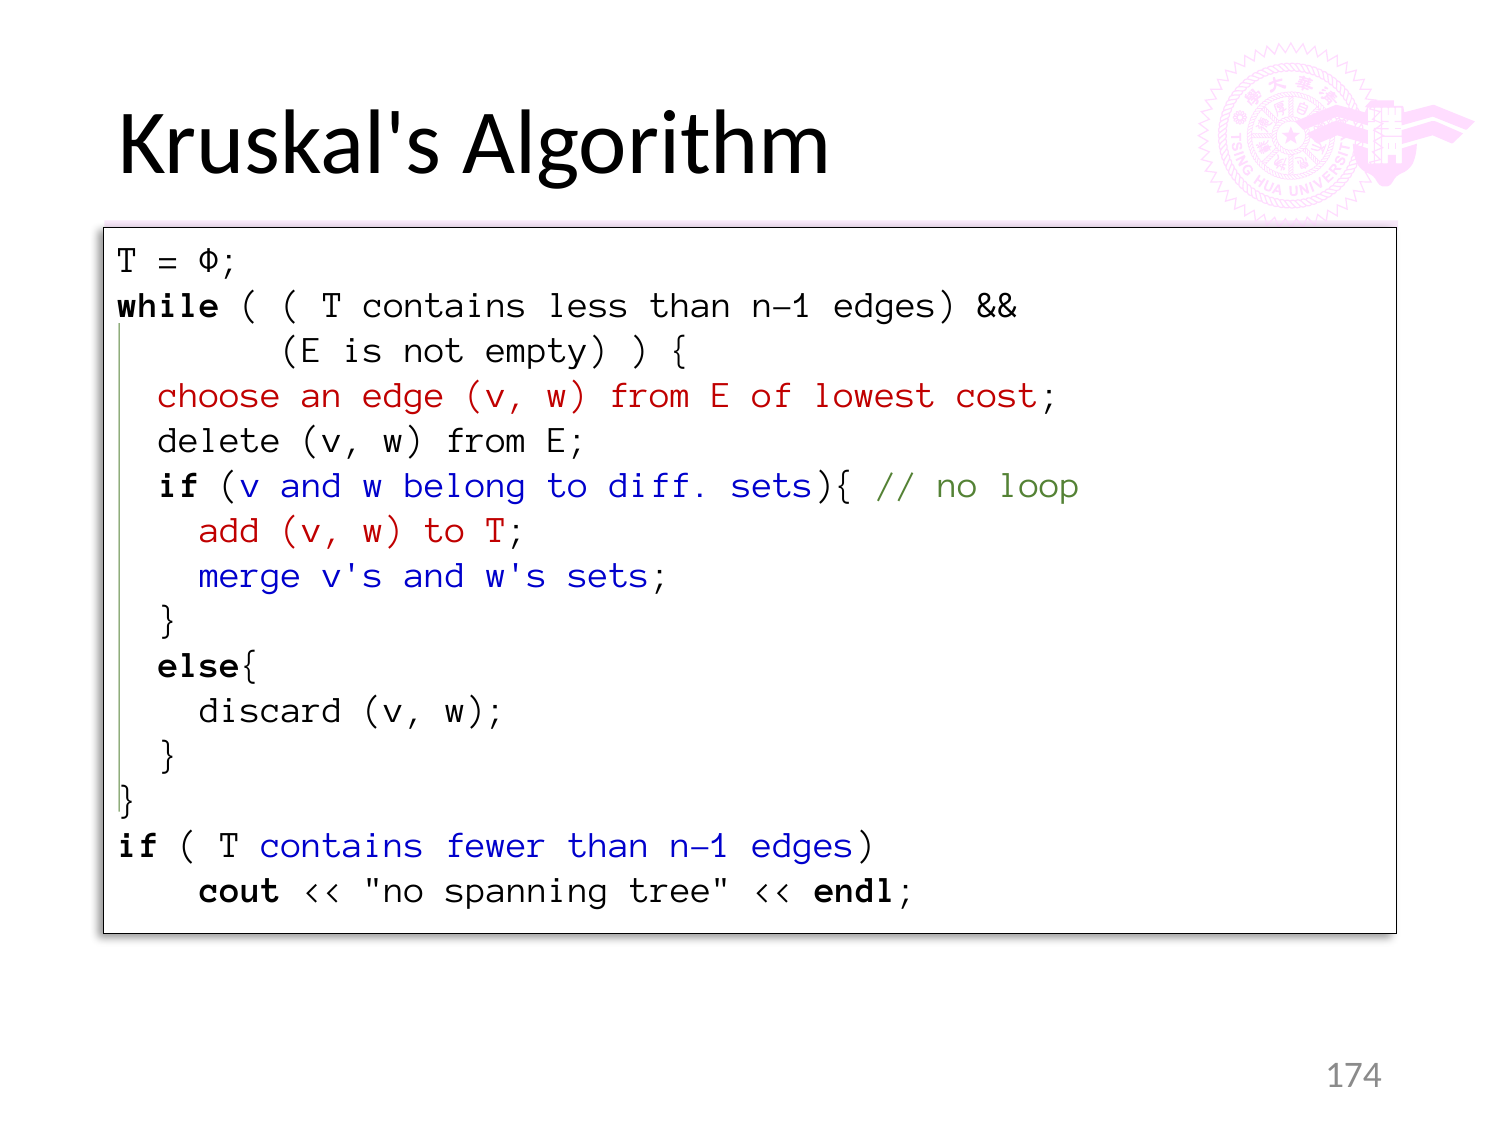

# Kruskal's Algorithm
T = Φ;
while ( ( T contains less than n–1 edges) &&
        (E is not empty) ) {
  choose an edge (v, w) from E of lowest cost;
  delete (v, w) from E;
  if (v and w belong to diff. sets){ // no loop
    add (v, w) to T;
    merge v's and w's sets;
  }
  else{
    discard (v, w);
  }
}
if ( T contains fewer than n–1 edges)
    cout << "no spanning tree" << endl;

174